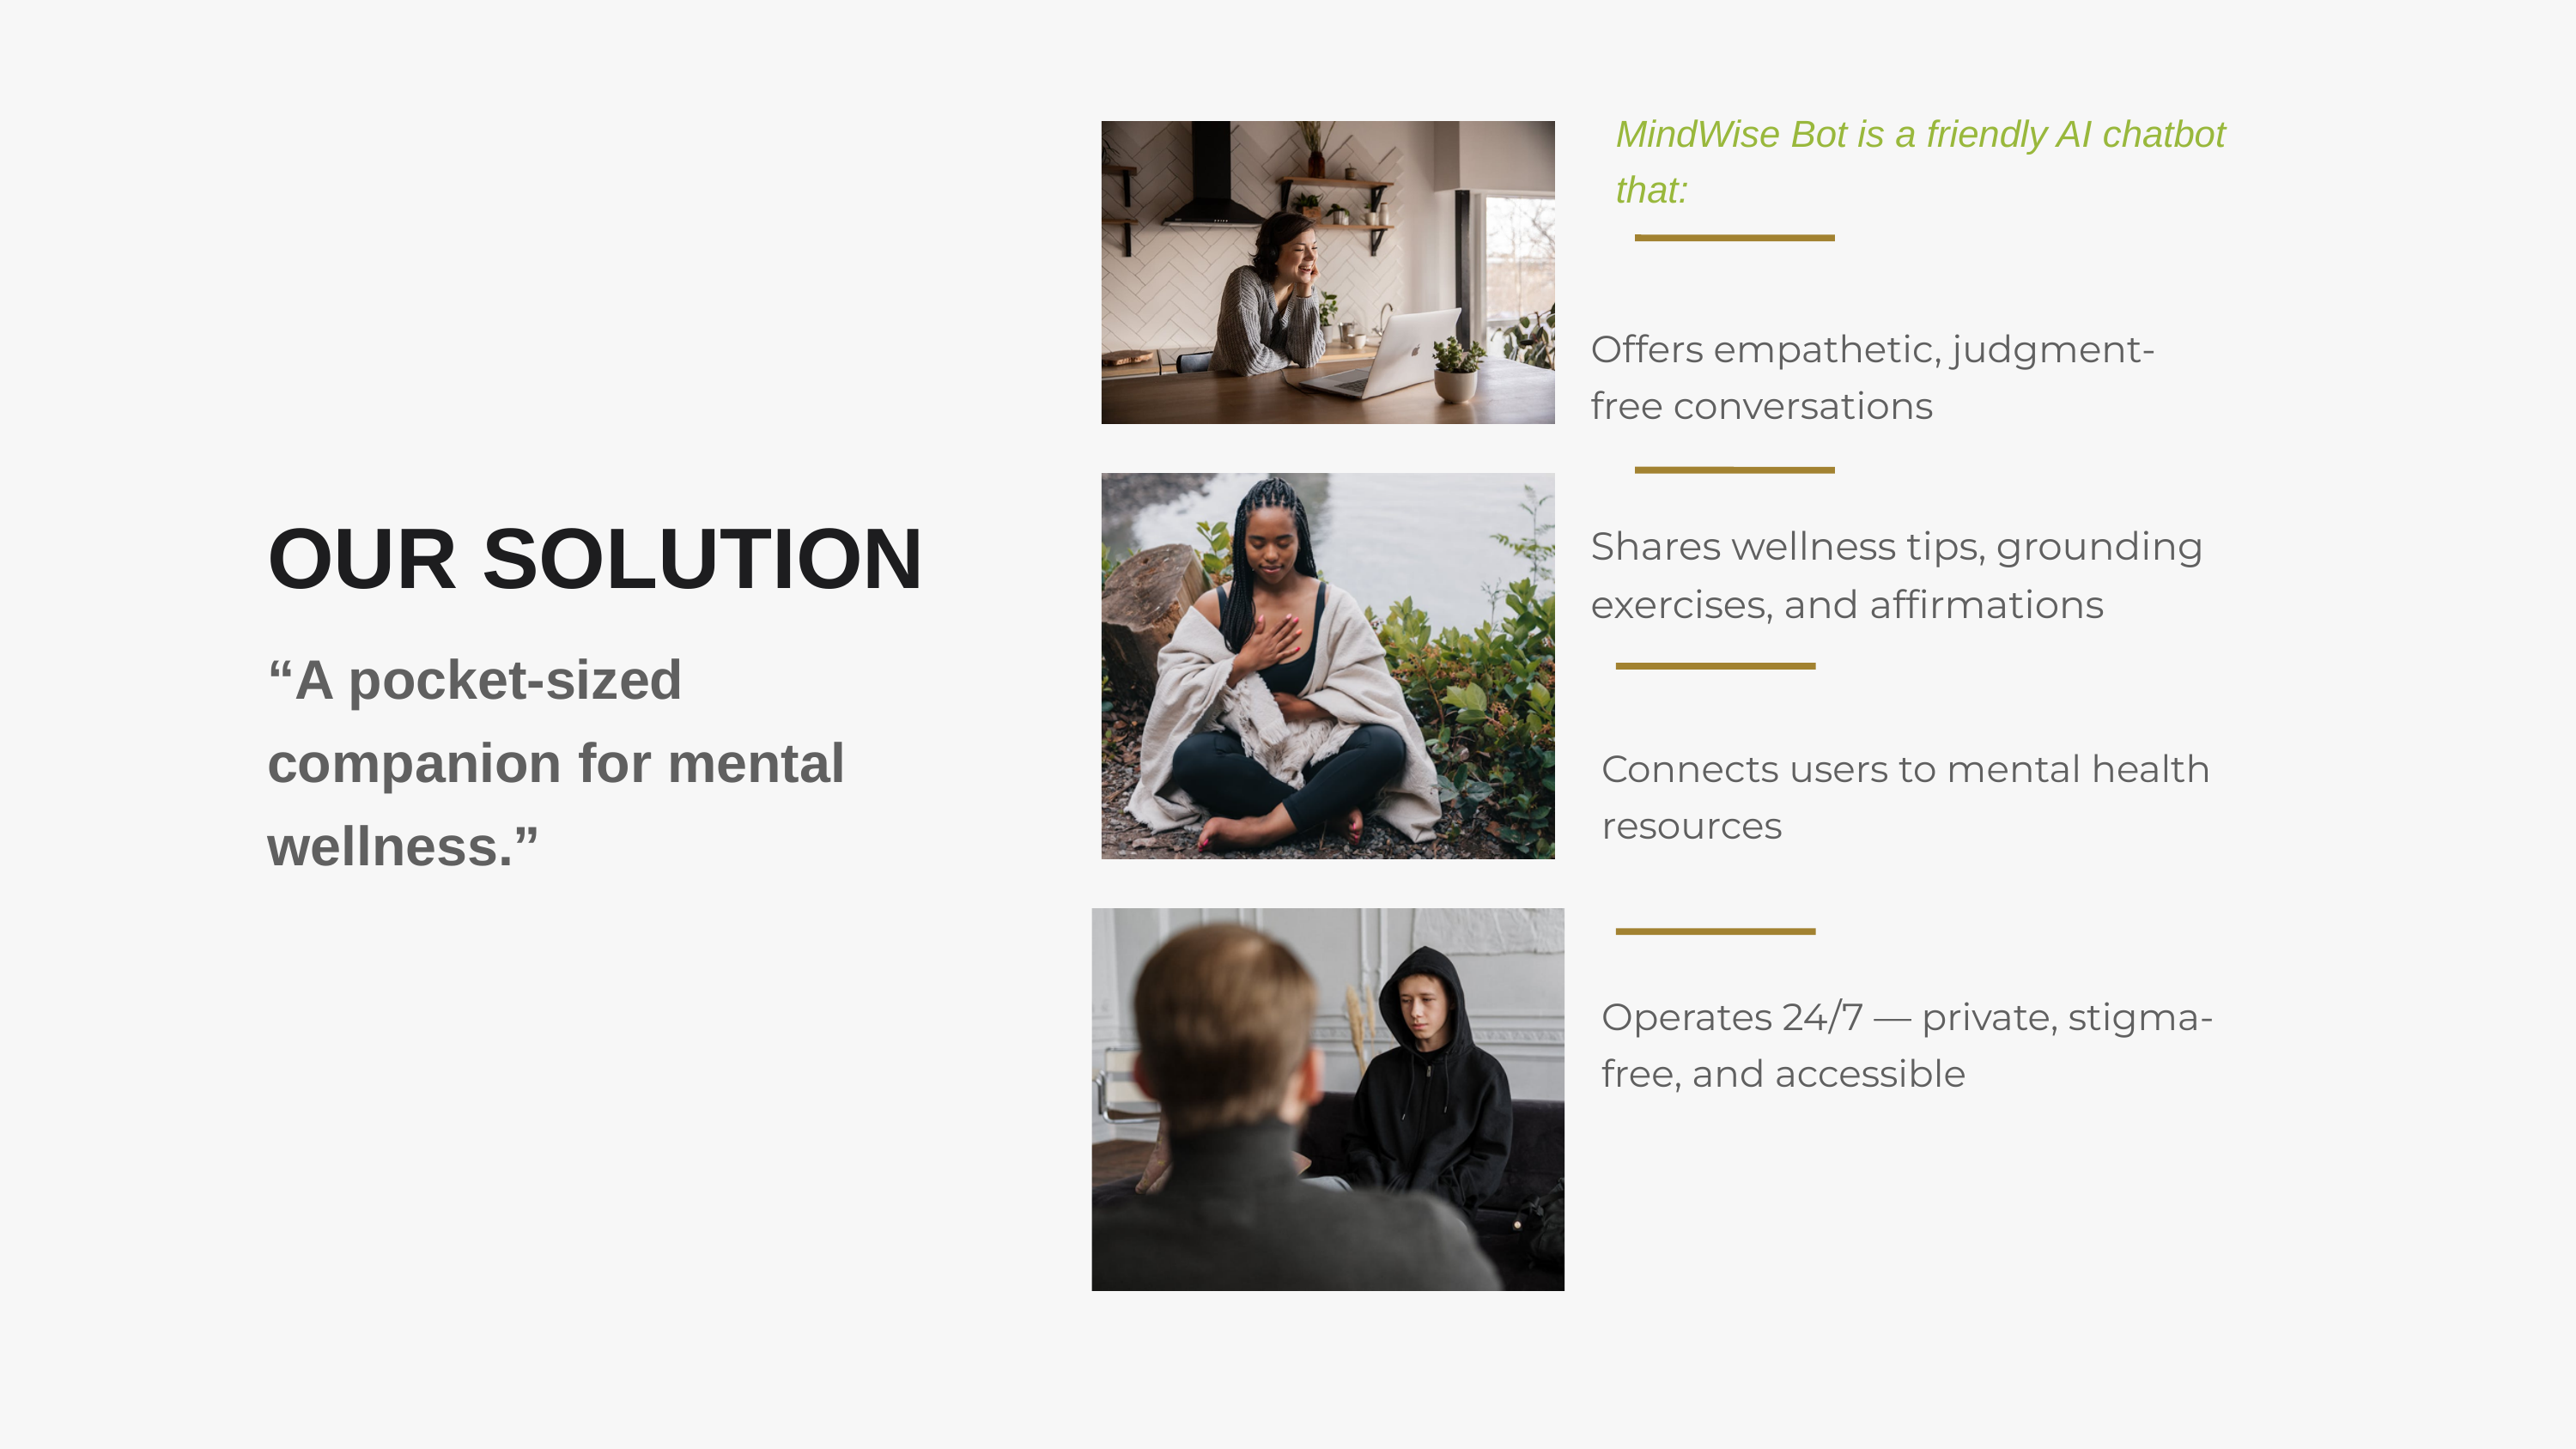

MindWise Bot is a friendly AI chatbot that:

Offers empathetic, judgment-free conversations

OUR SOLUTION
Shares wellness tips, grounding exercises, and affirmations
“A pocket-sized companion for mental wellness.”

Connects users to mental health resources

Operates 24/7 — private, stigma-free, and accessible